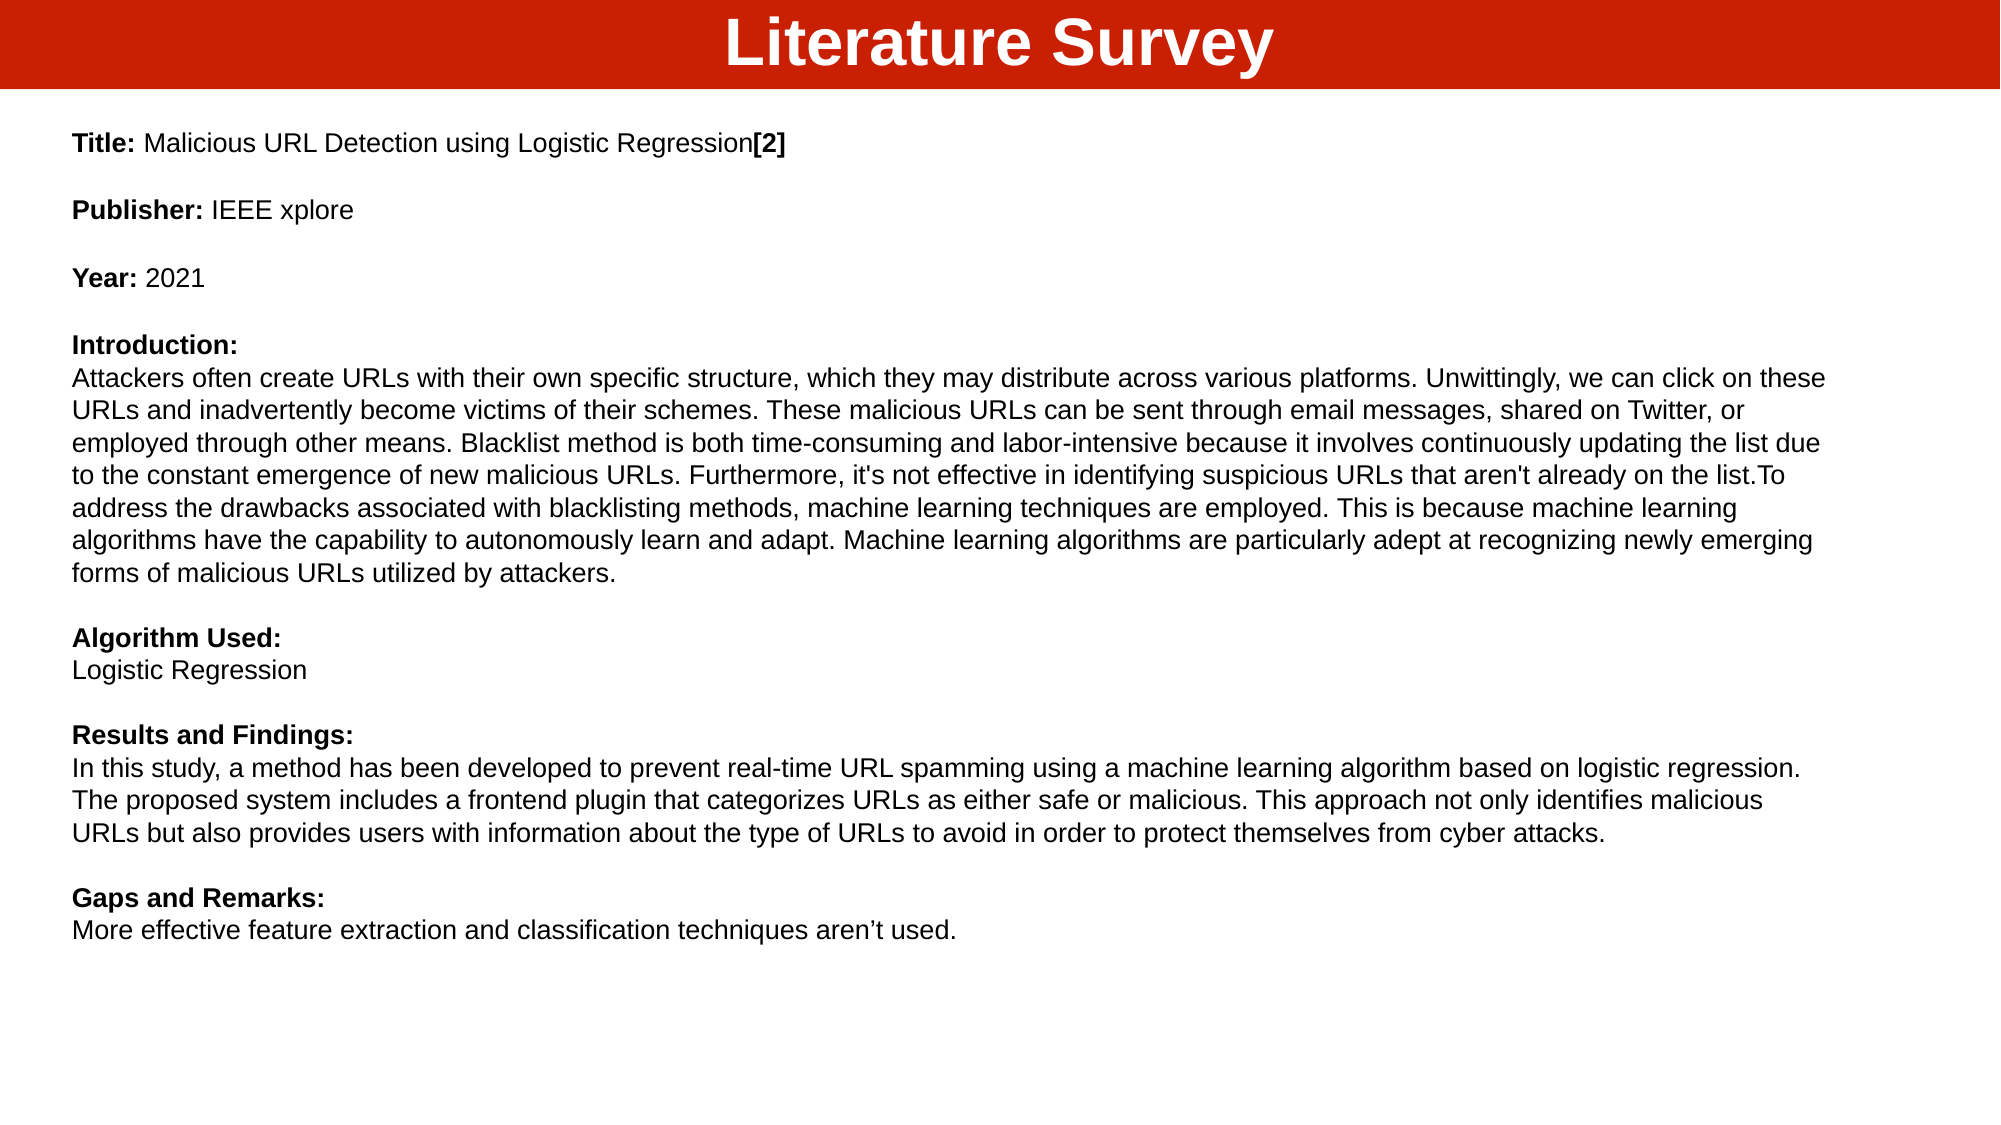

Literature Survey
Title: Malicious URL Detection using Logistic Regression[2]

Publisher: IEEE xplore

Year: 2021

Introduction:
Attackers often create URLs with their own specific structure, which they may distribute across various platforms. Unwittingly, we can click on these URLs and inadvertently become victims of their schemes. These malicious URLs can be sent through email messages, shared on Twitter, or employed through other means. Blacklist method is both time-consuming and labor-intensive because it involves continuously updating the list due to the constant emergence of new malicious URLs. Furthermore, it's not effective in identifying suspicious URLs that aren't already on the list.To address the drawbacks associated with blacklisting methods, machine learning techniques are employed. This is because machine learning algorithms have the capability to autonomously learn and adapt. Machine learning algorithms are particularly adept at recognizing newly emerging forms of malicious URLs utilized by attackers.

Algorithm Used:
Logistic Regression

Results and Findings:
In this study, a method has been developed to prevent real-time URL spamming using a machine learning algorithm based on logistic regression. The proposed system includes a frontend plugin that categorizes URLs as either safe or malicious. This approach not only identifies malicious URLs but also provides users with information about the type of URLs to avoid in order to protect themselves from cyber attacks.

Gaps and Remarks:
More effective feature extraction and classification techniques aren’t used.